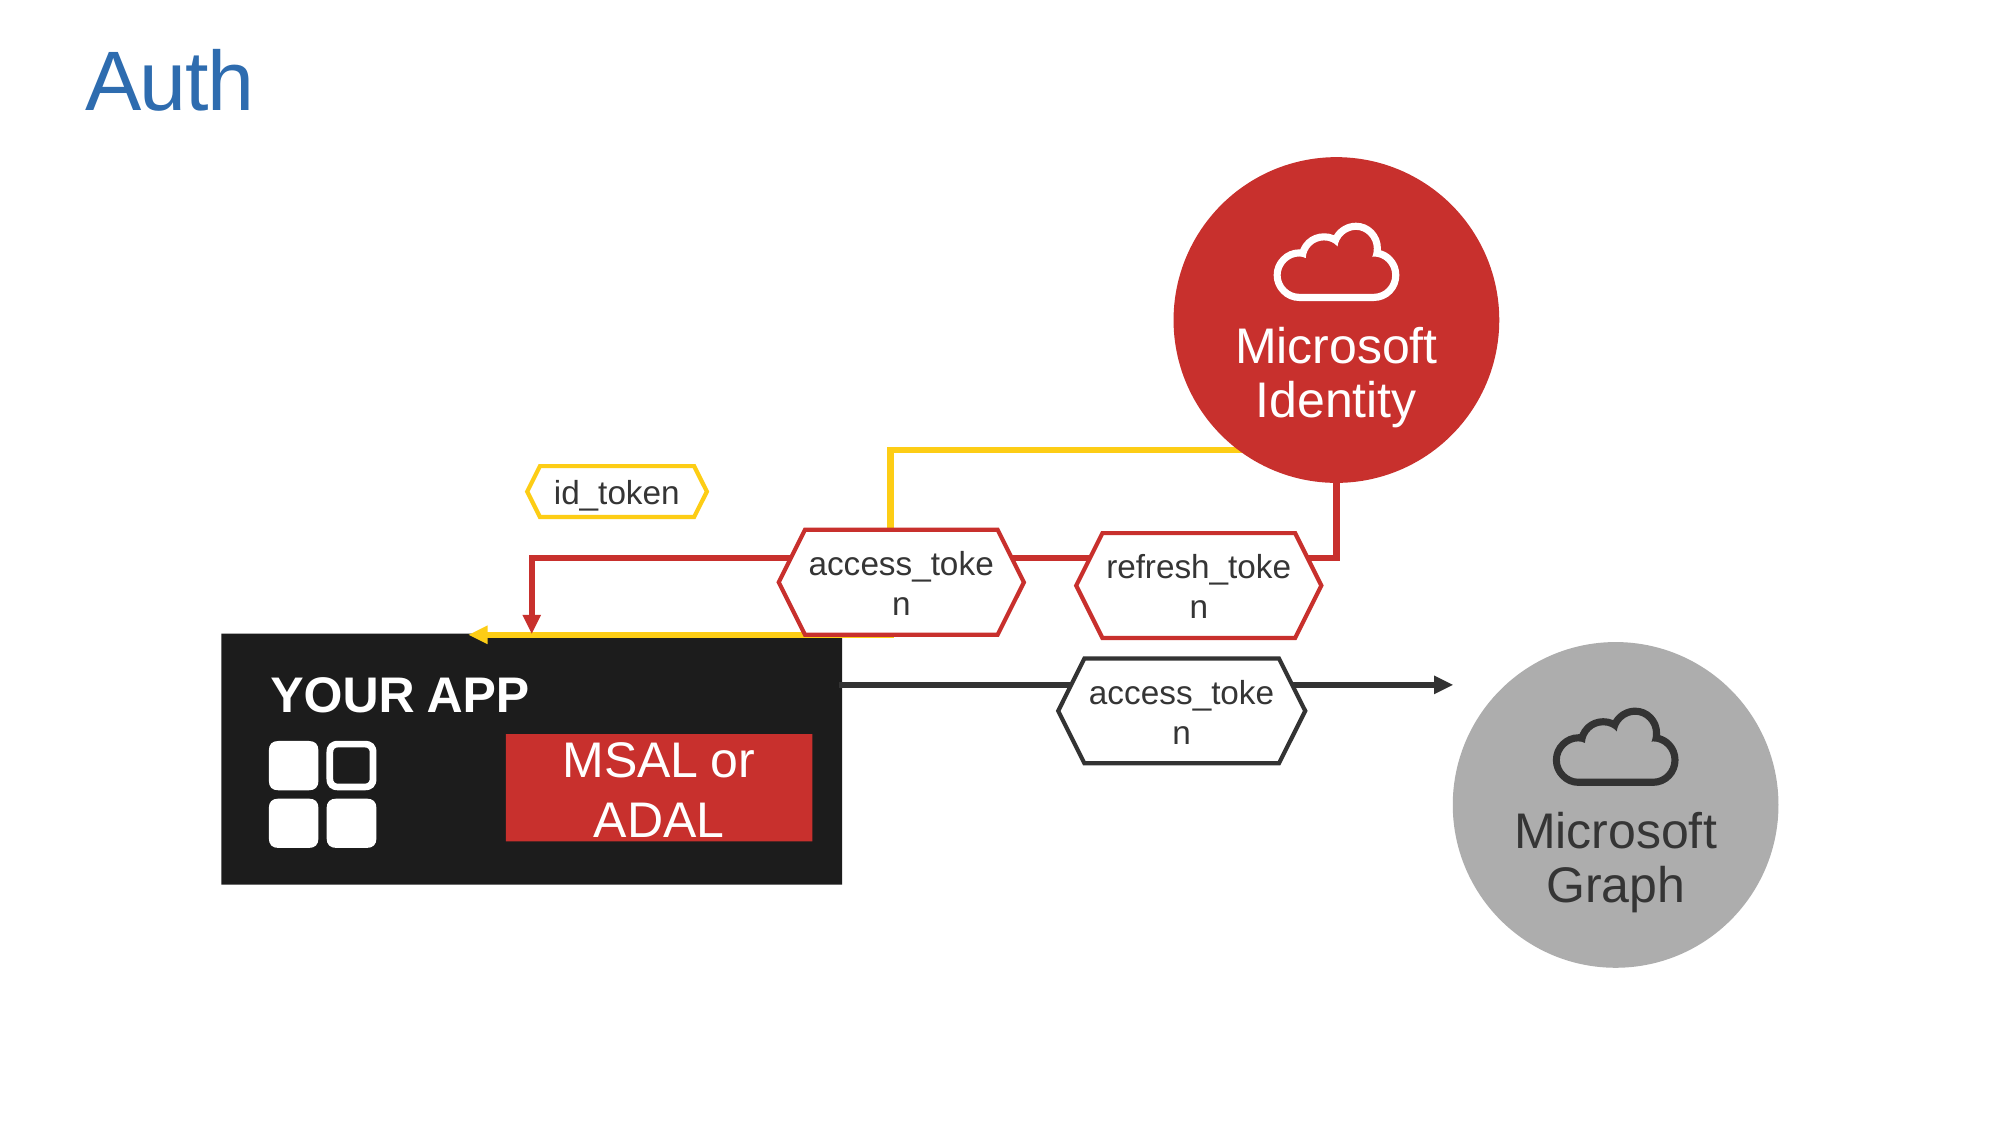

# Auth

Microsoft
Identity
id_token
access_token
refresh_token

Microsoft
Graph
YOUR APP

access_token
MSAL or ADAL